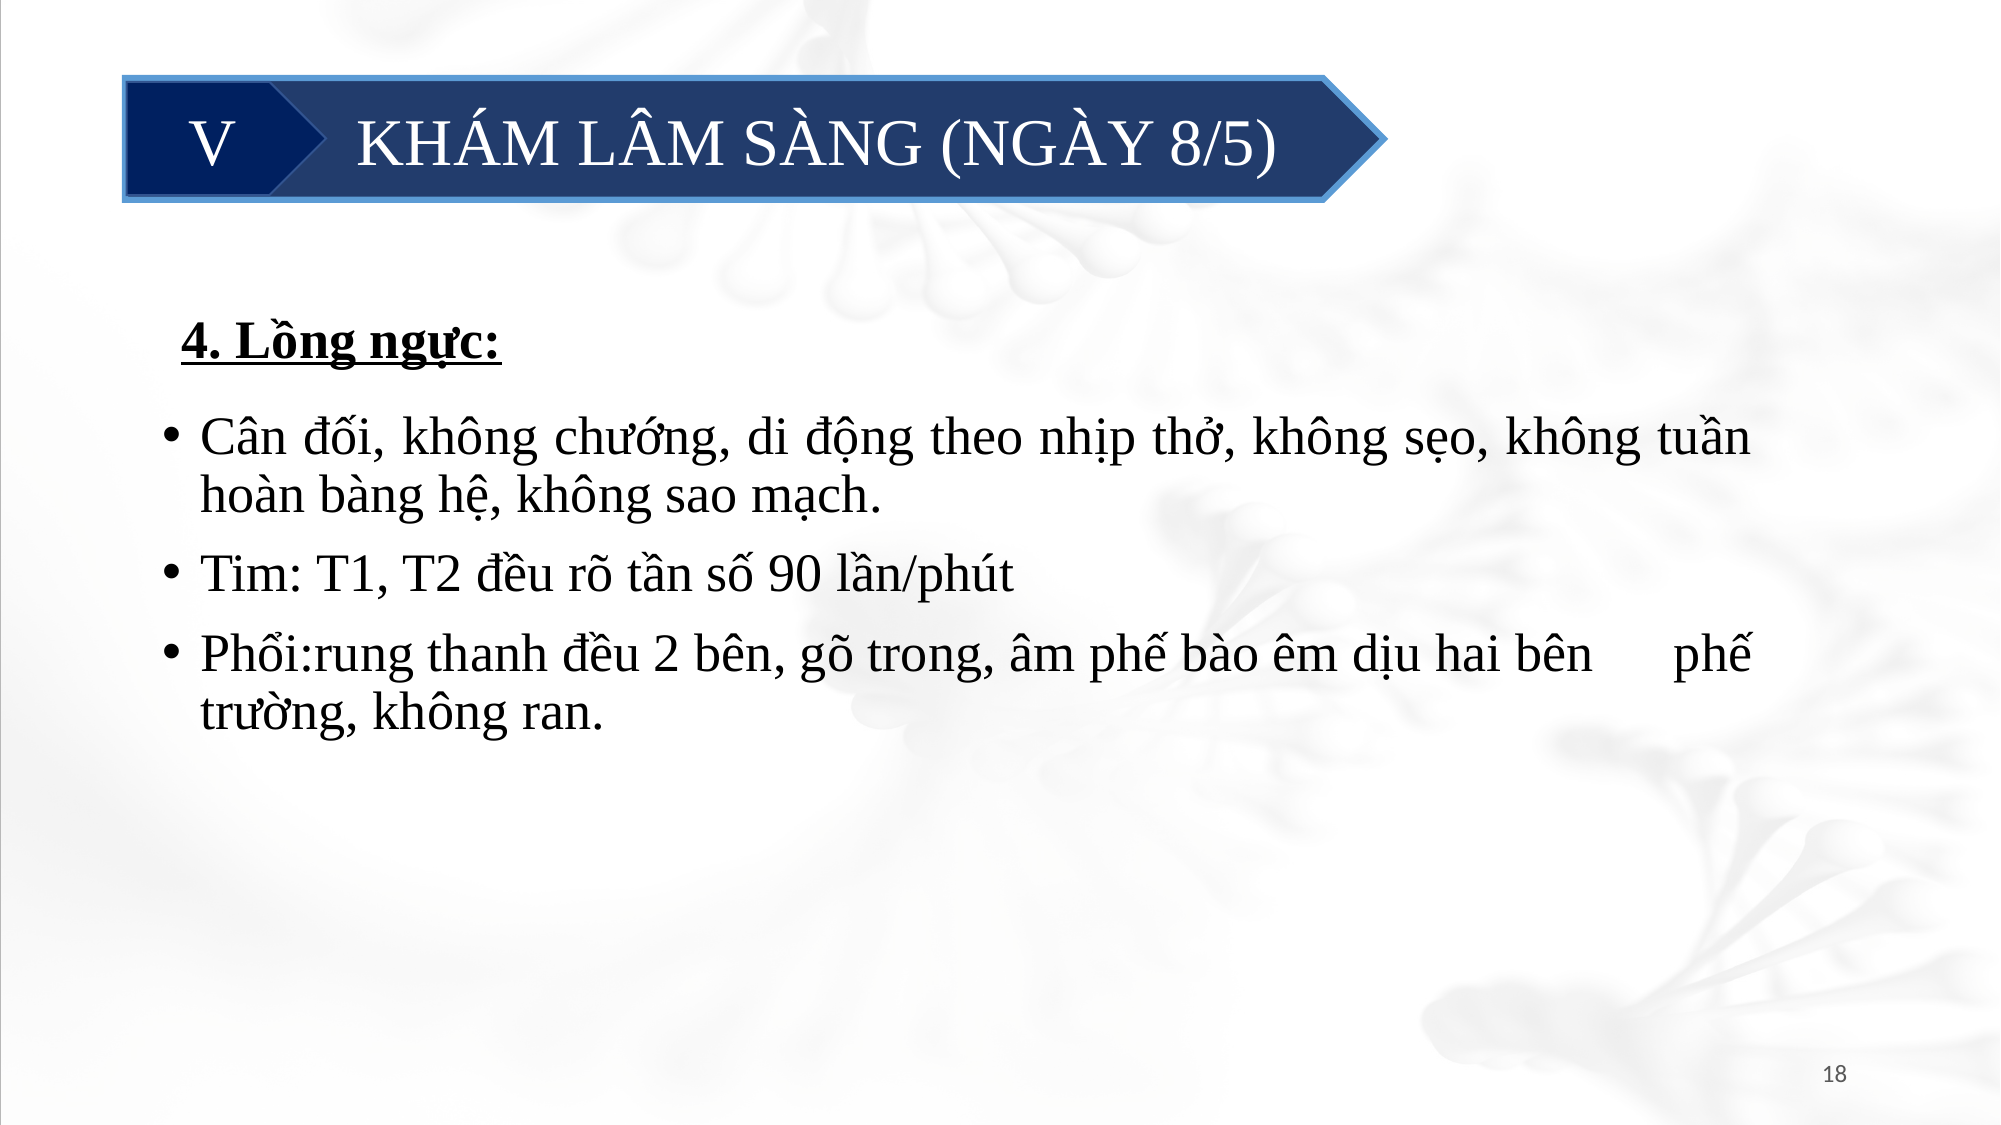

#
	    KHÁM LÂM SÀNG (NGÀY 8/5)
V
4. Lồng ngực:
Cân đối, không chướng, di động theo nhịp thở, không sẹo, không tuần hoàn bàng hệ, không sao mạch.
Tim: T1, T2 đều rõ tần số 90 lần/phút
Phổi:rung thanh đều 2 bên, gõ trong, âm phế bào êm dịu hai bên phế trường, không ran.

18